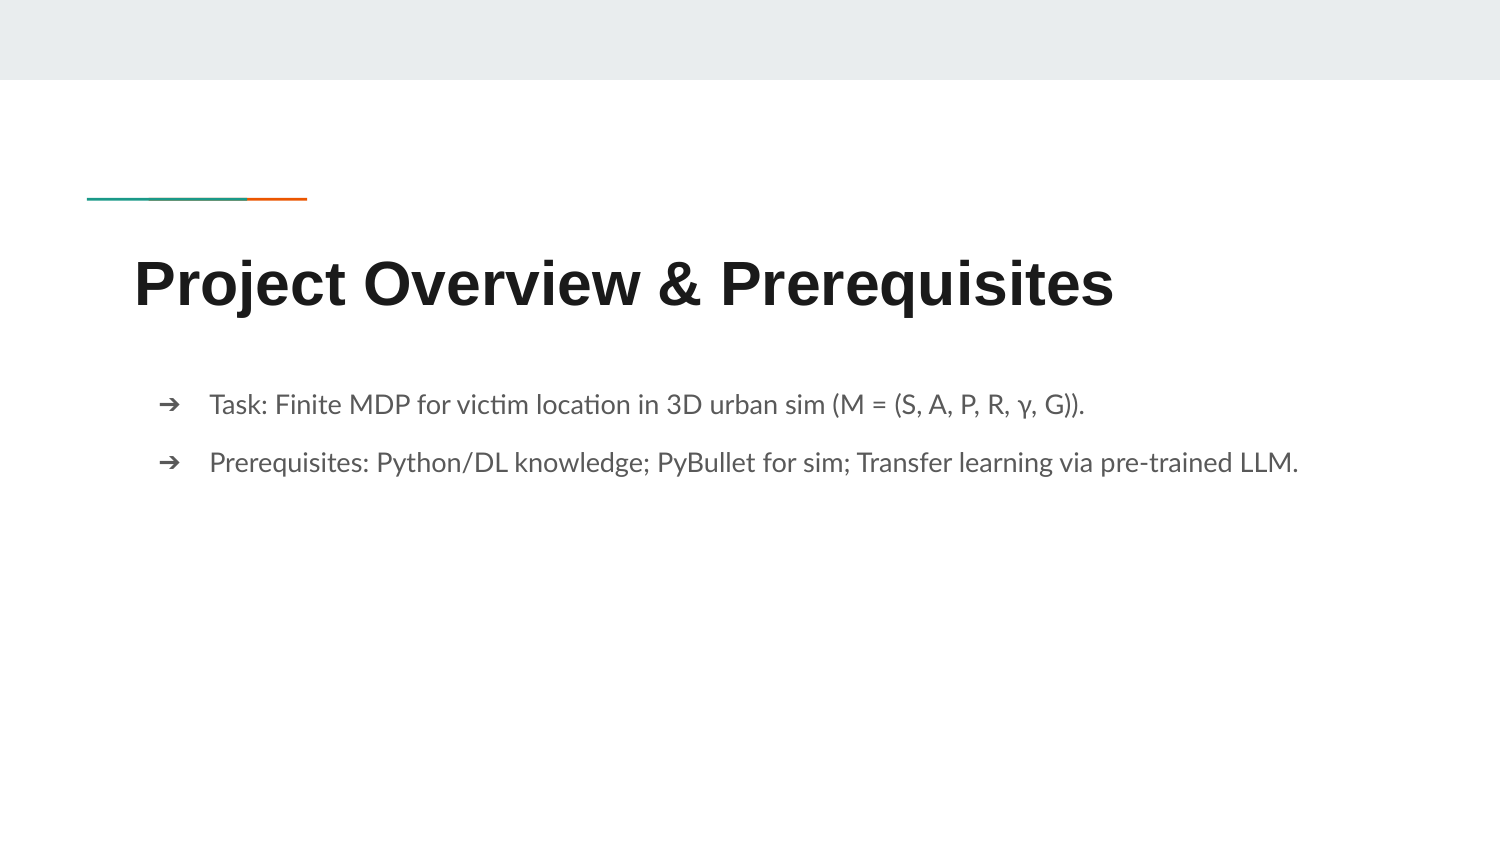

# Project Overview & Prerequisites

Task: Finite MDP for victim location in 3D urban sim (M = (S, A, P, R, γ, G)).
Prerequisites: Python/DL knowledge; PyBullet for sim; Transfer learning via pre-trained LLM.